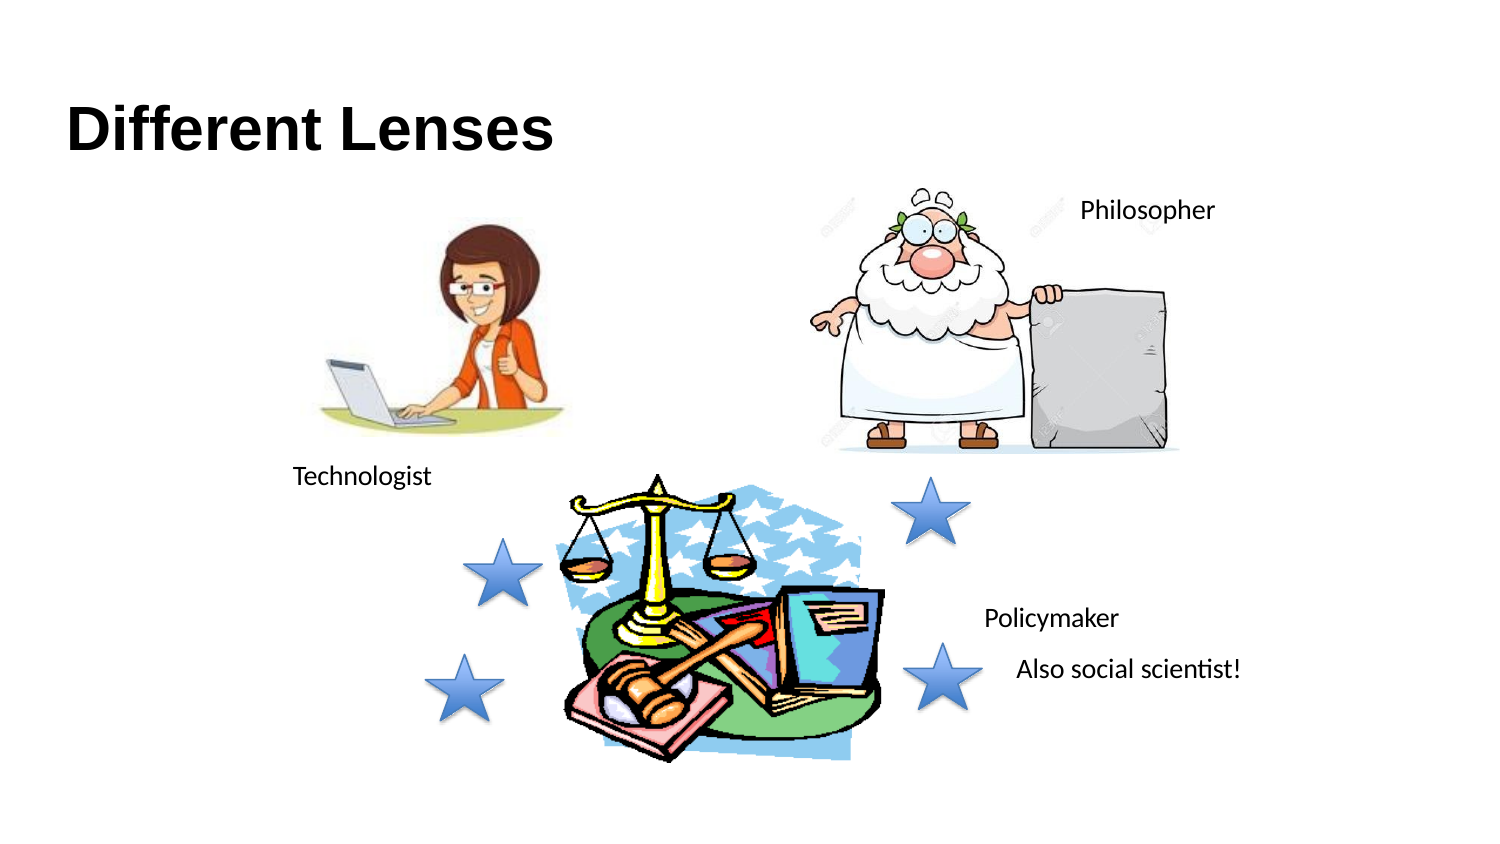

# Different Lenses

Philosopher

Technologist

Policymaker
Also social scientist!